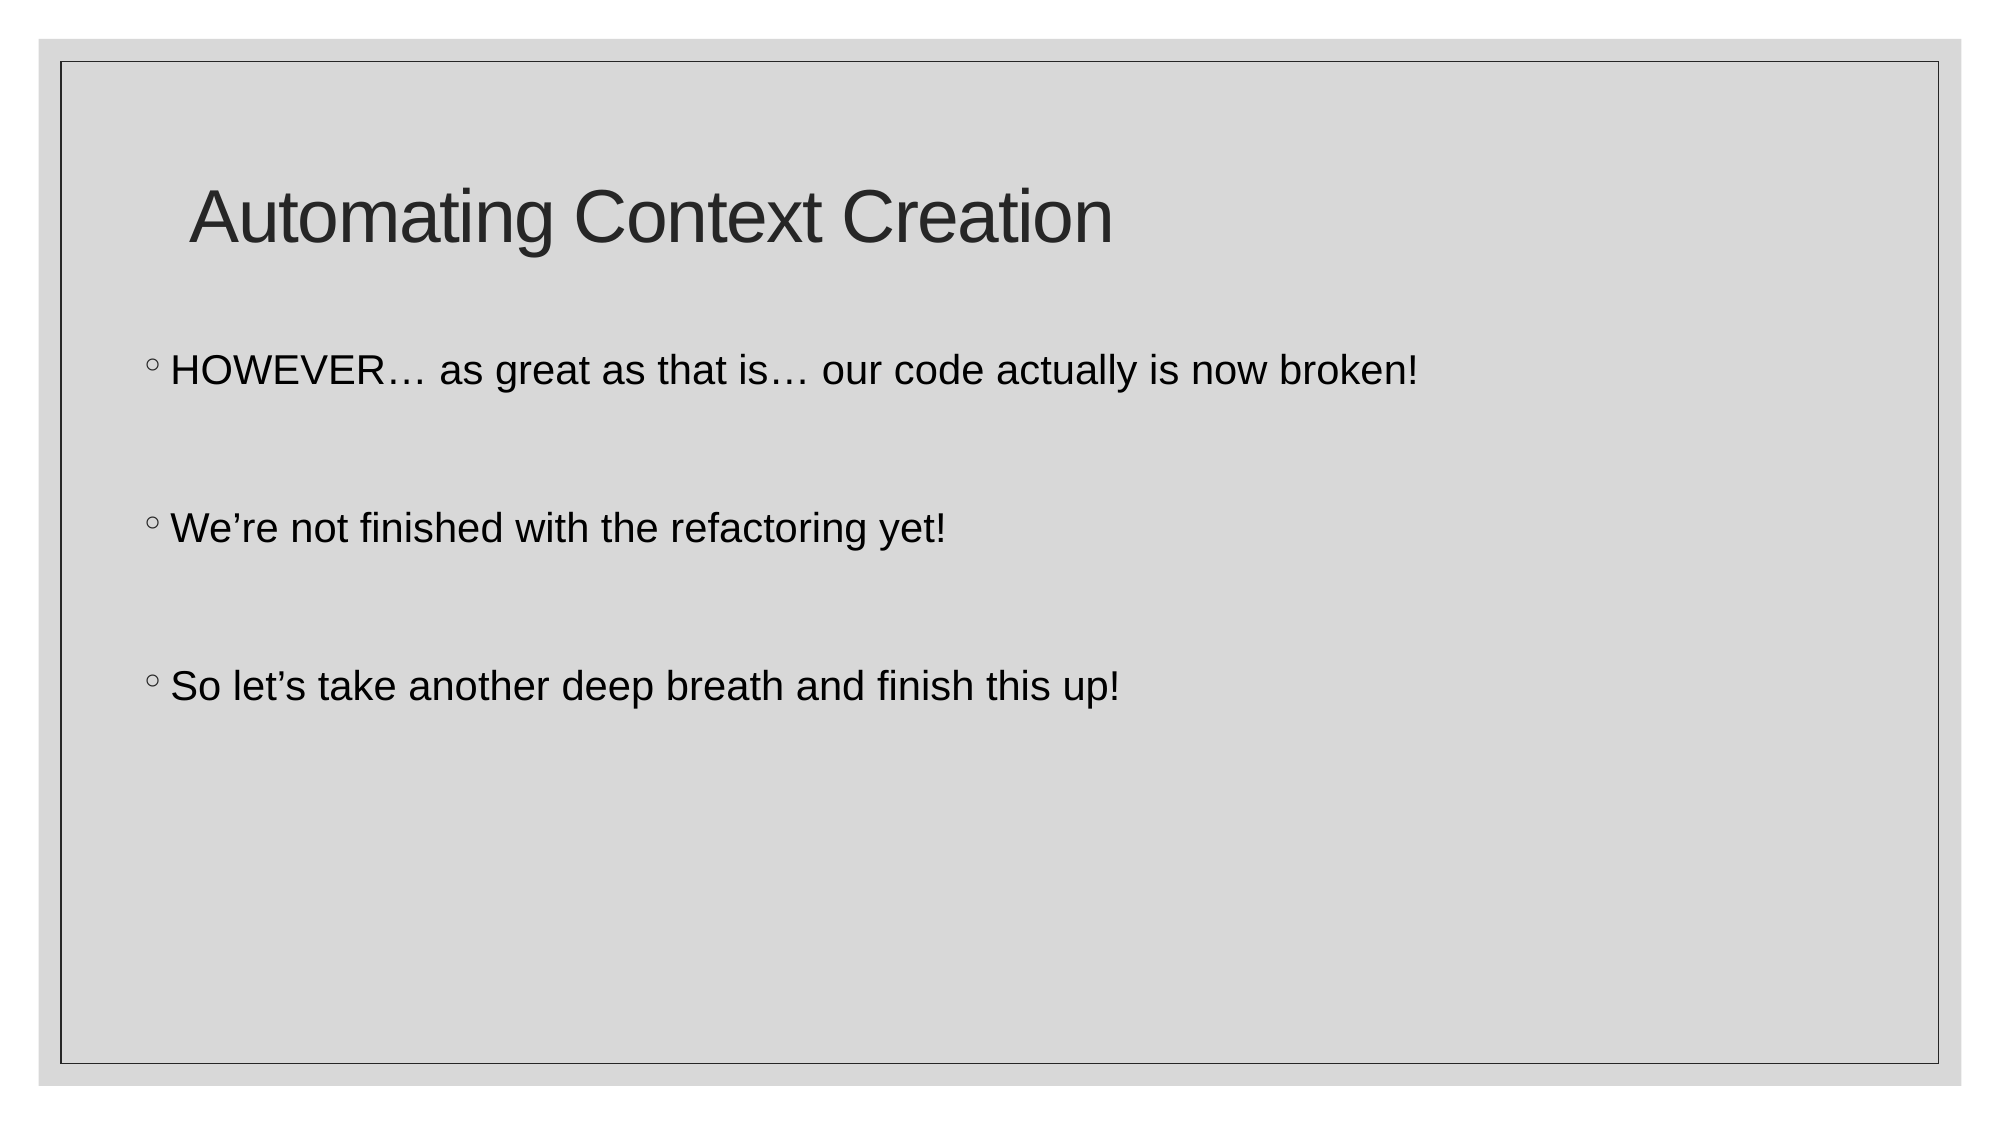

# Automating Context Creation
HOWEVER… as great as that is… our code actually is now broken!

We’re not finished with the refactoring yet!

So let’s take another deep breath and finish this up!